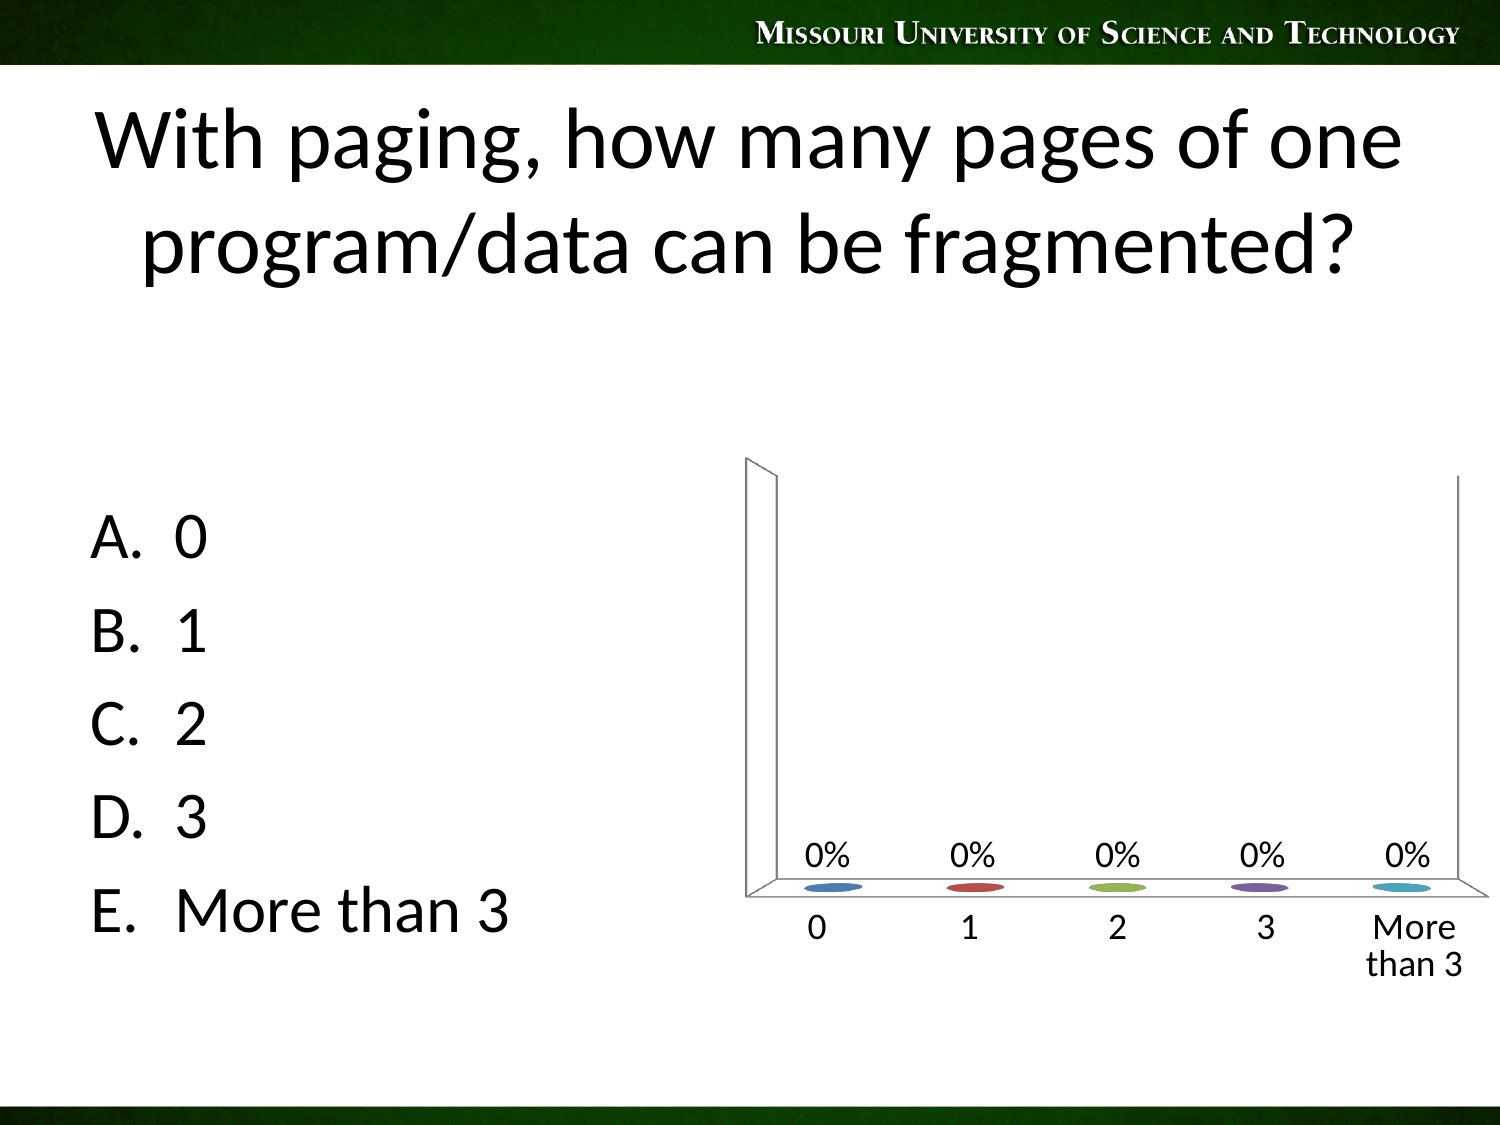

# With paging, how many pages of one program/data can be fragmented?

[unsupported chart]

0
1
2
3
More than 3